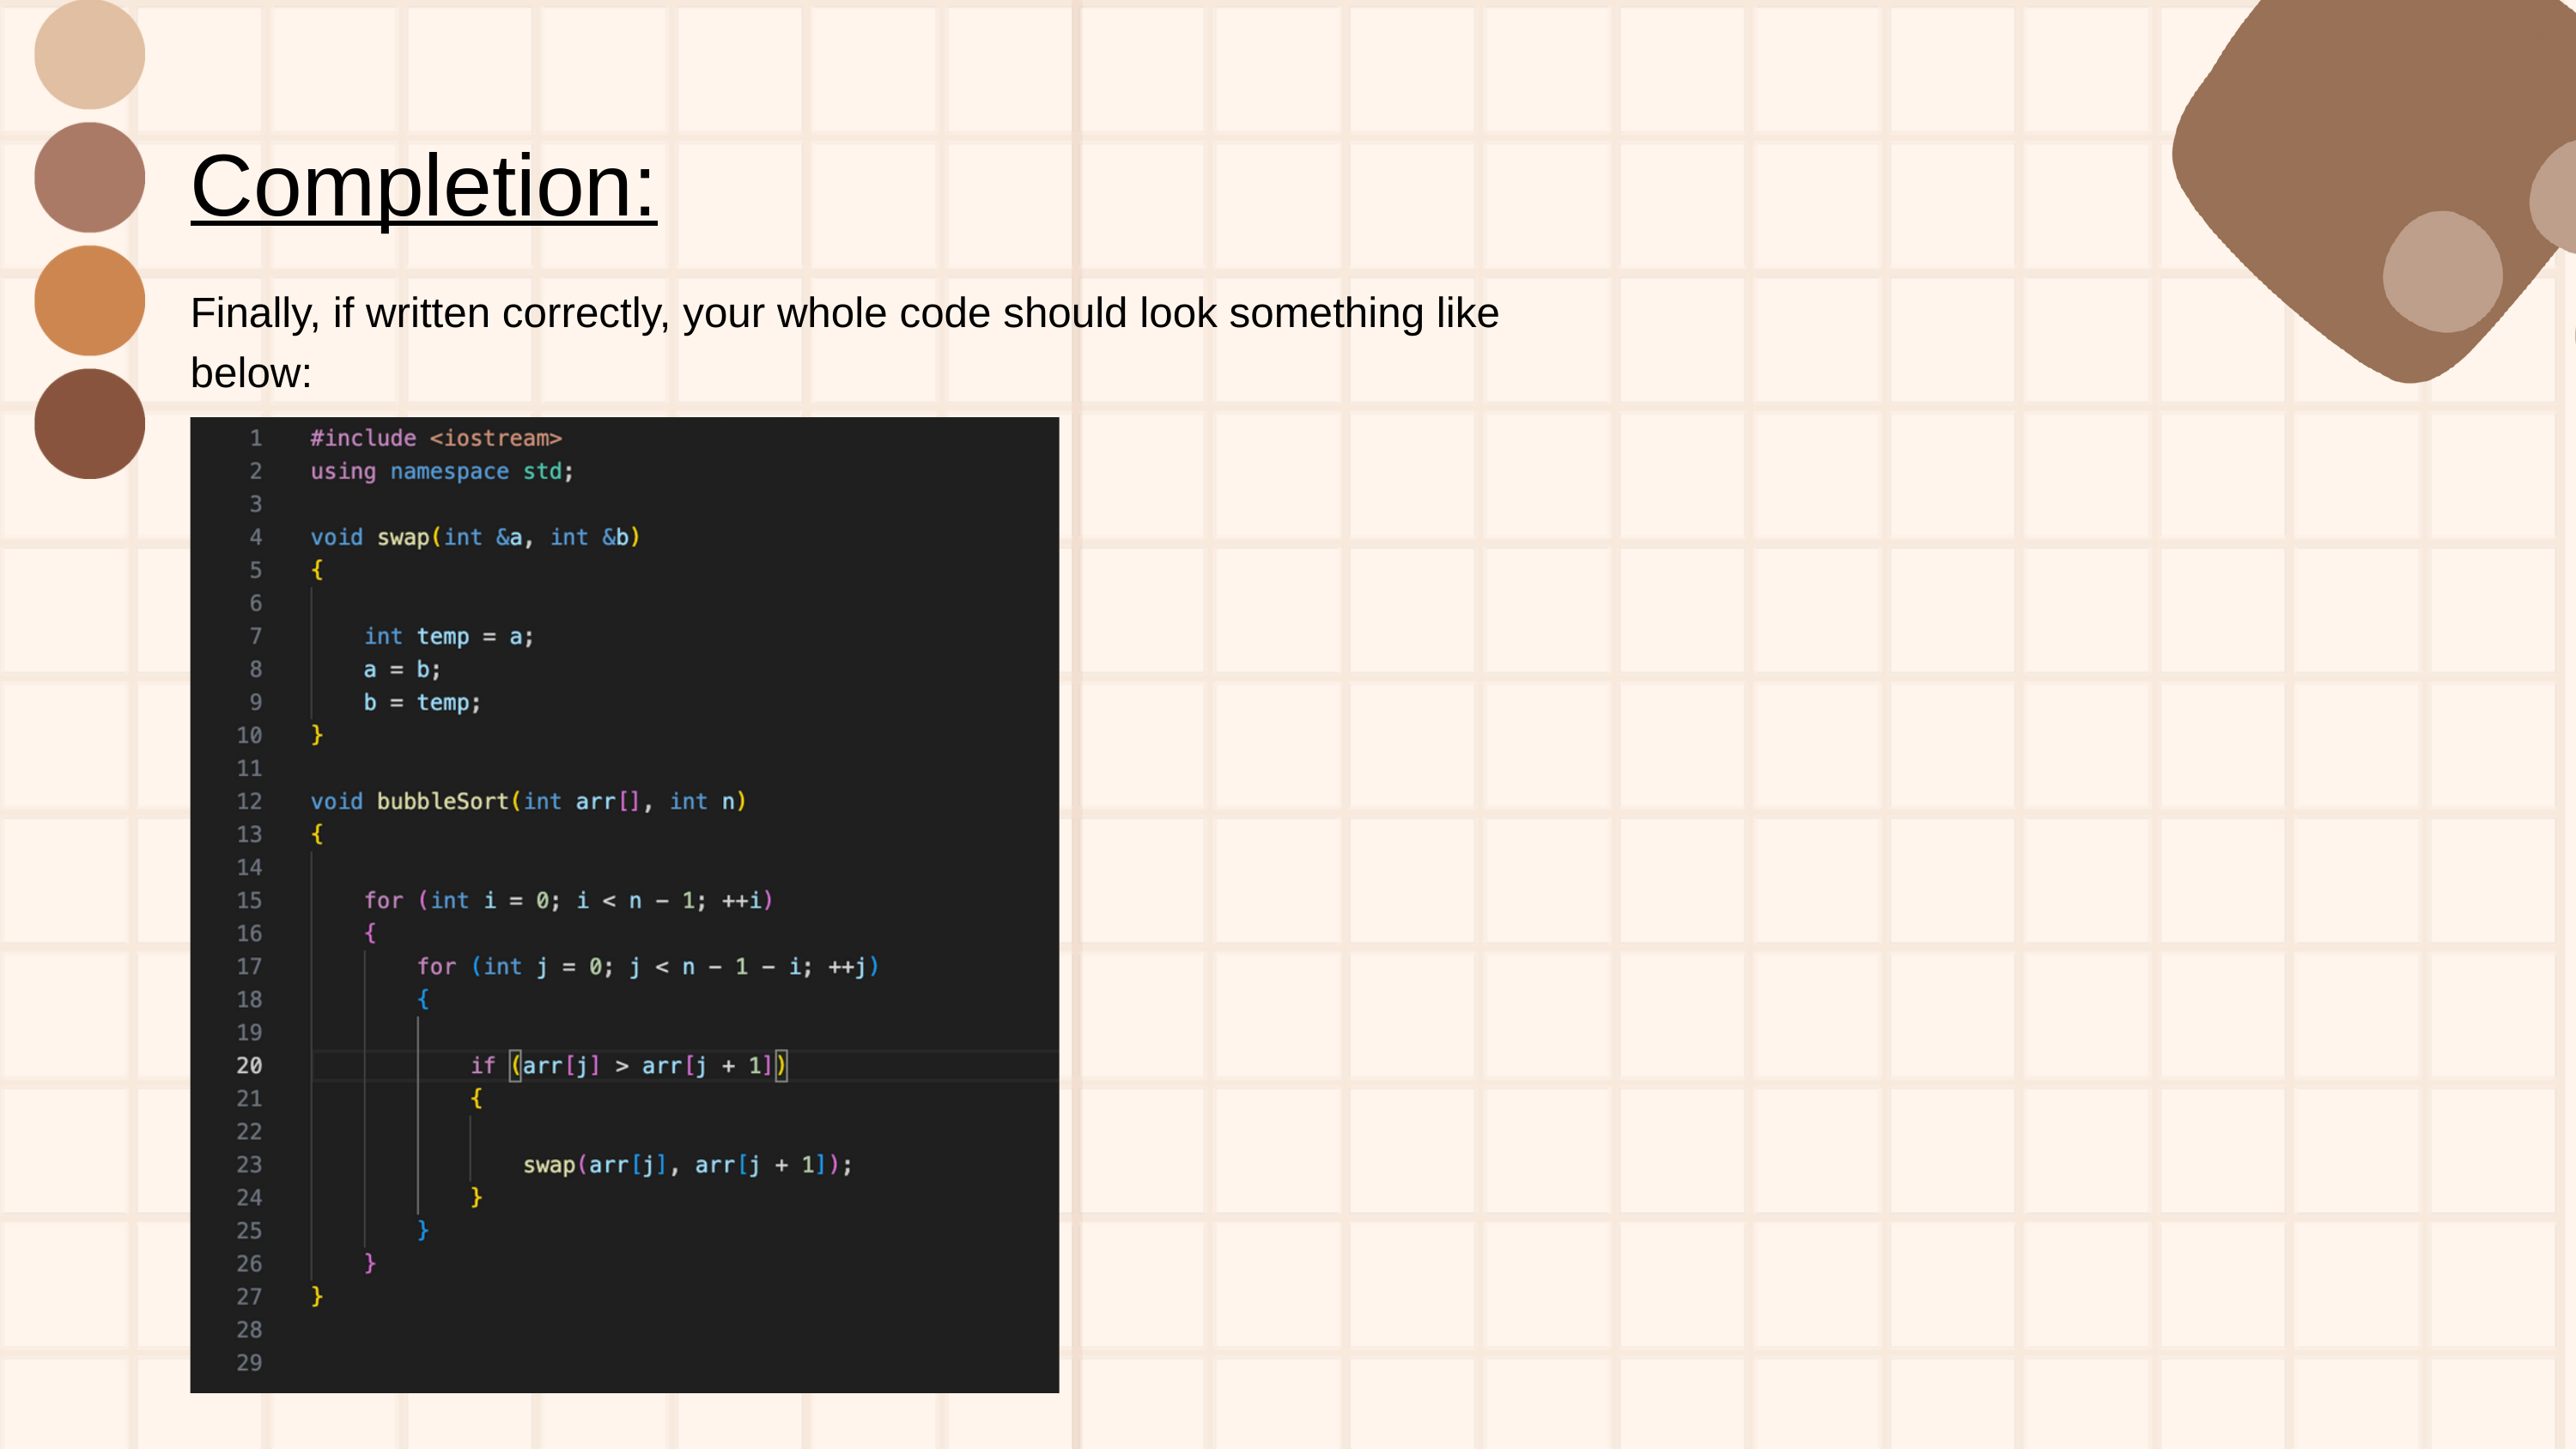

Completion:
Finally, if written correctly, your whole code should look something like below: